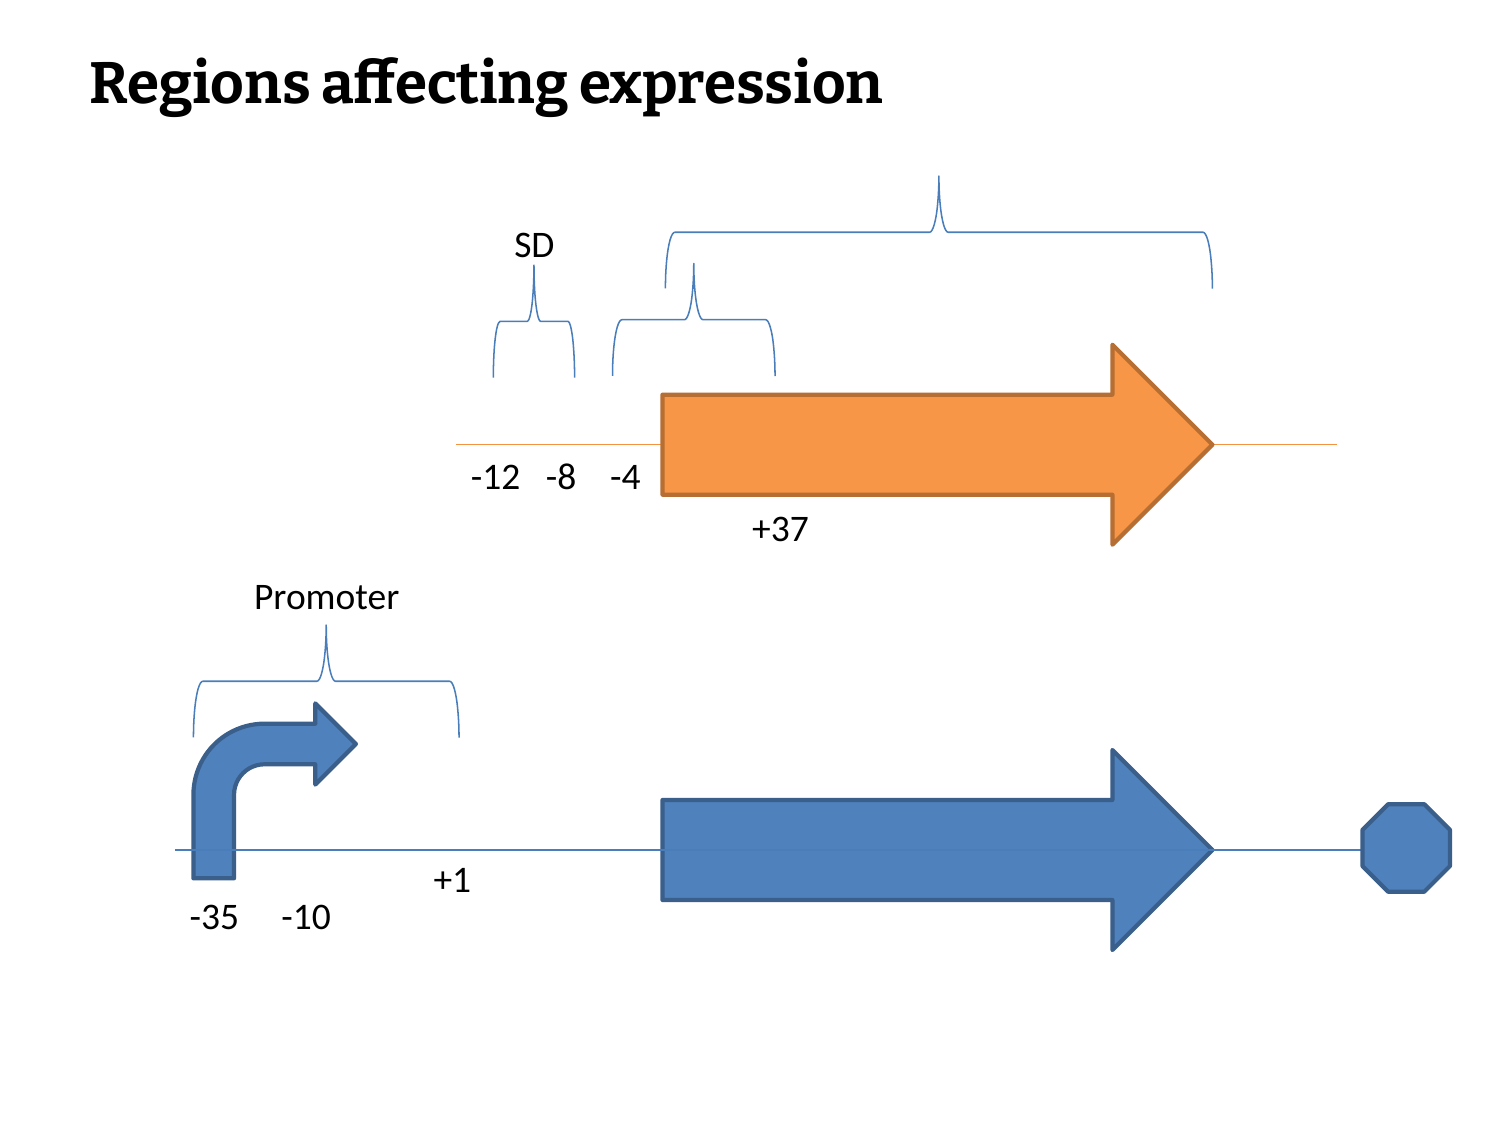

Regions affecting expression
SD

-12   -8    -4
+37

Promoter

+1
-35     -10